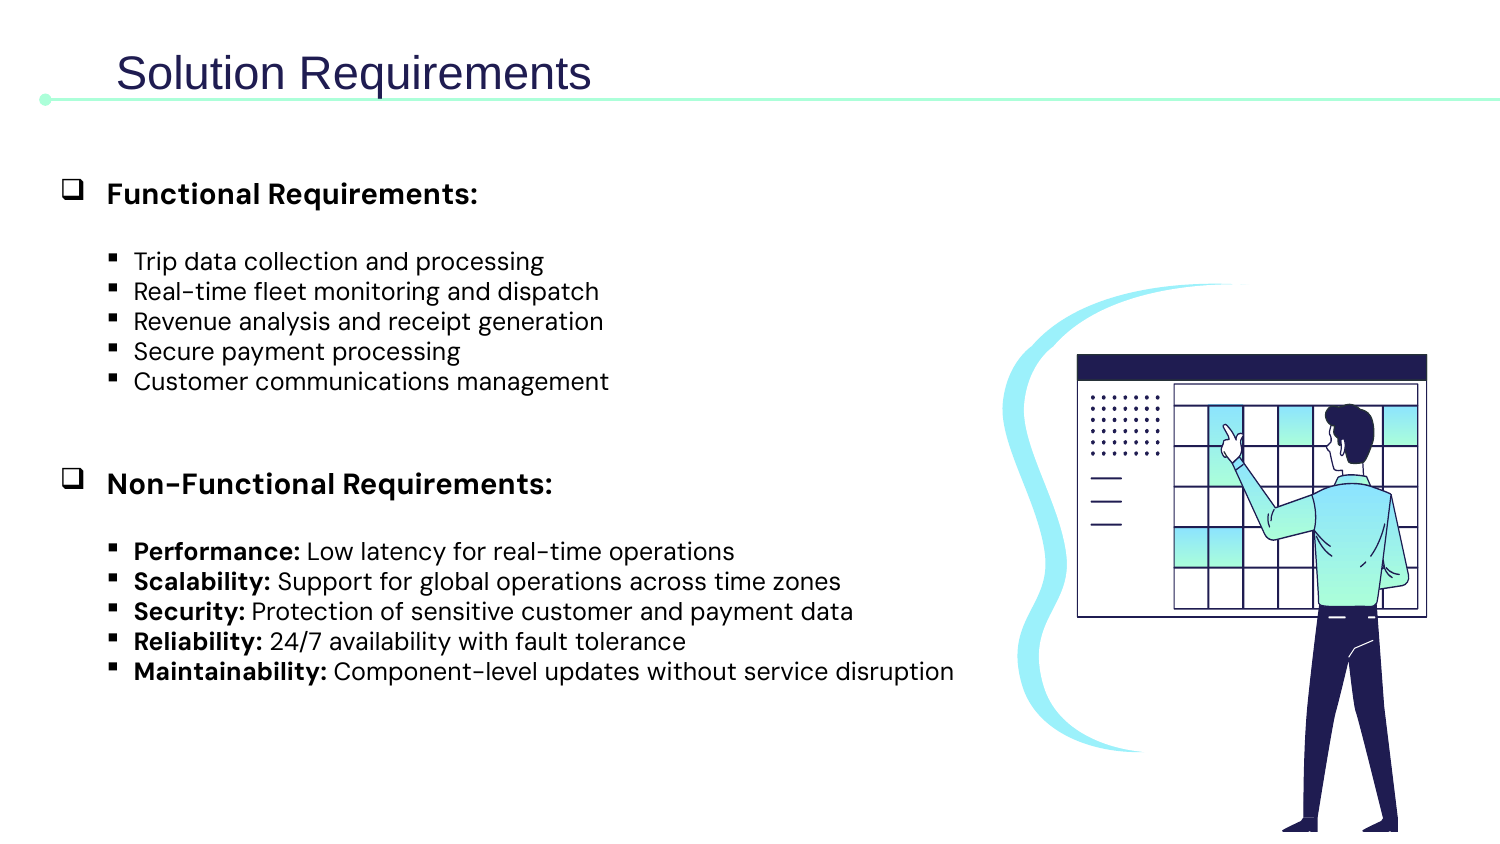

# Solution Requirements
Functional Requirements:

Trip data collection and processing
Real-time fleet monitoring and dispatch
Revenue analysis and receipt generation
Secure payment processing
Customer communications management

Non-Functional Requirements:

Performance: Low latency for real-time operations
Scalability: Support for global operations across time zones
Security: Protection of sensitive customer and payment data
Reliability: 24/7 availability with fault tolerance
Maintainability: Component-level updates without service disruption

3